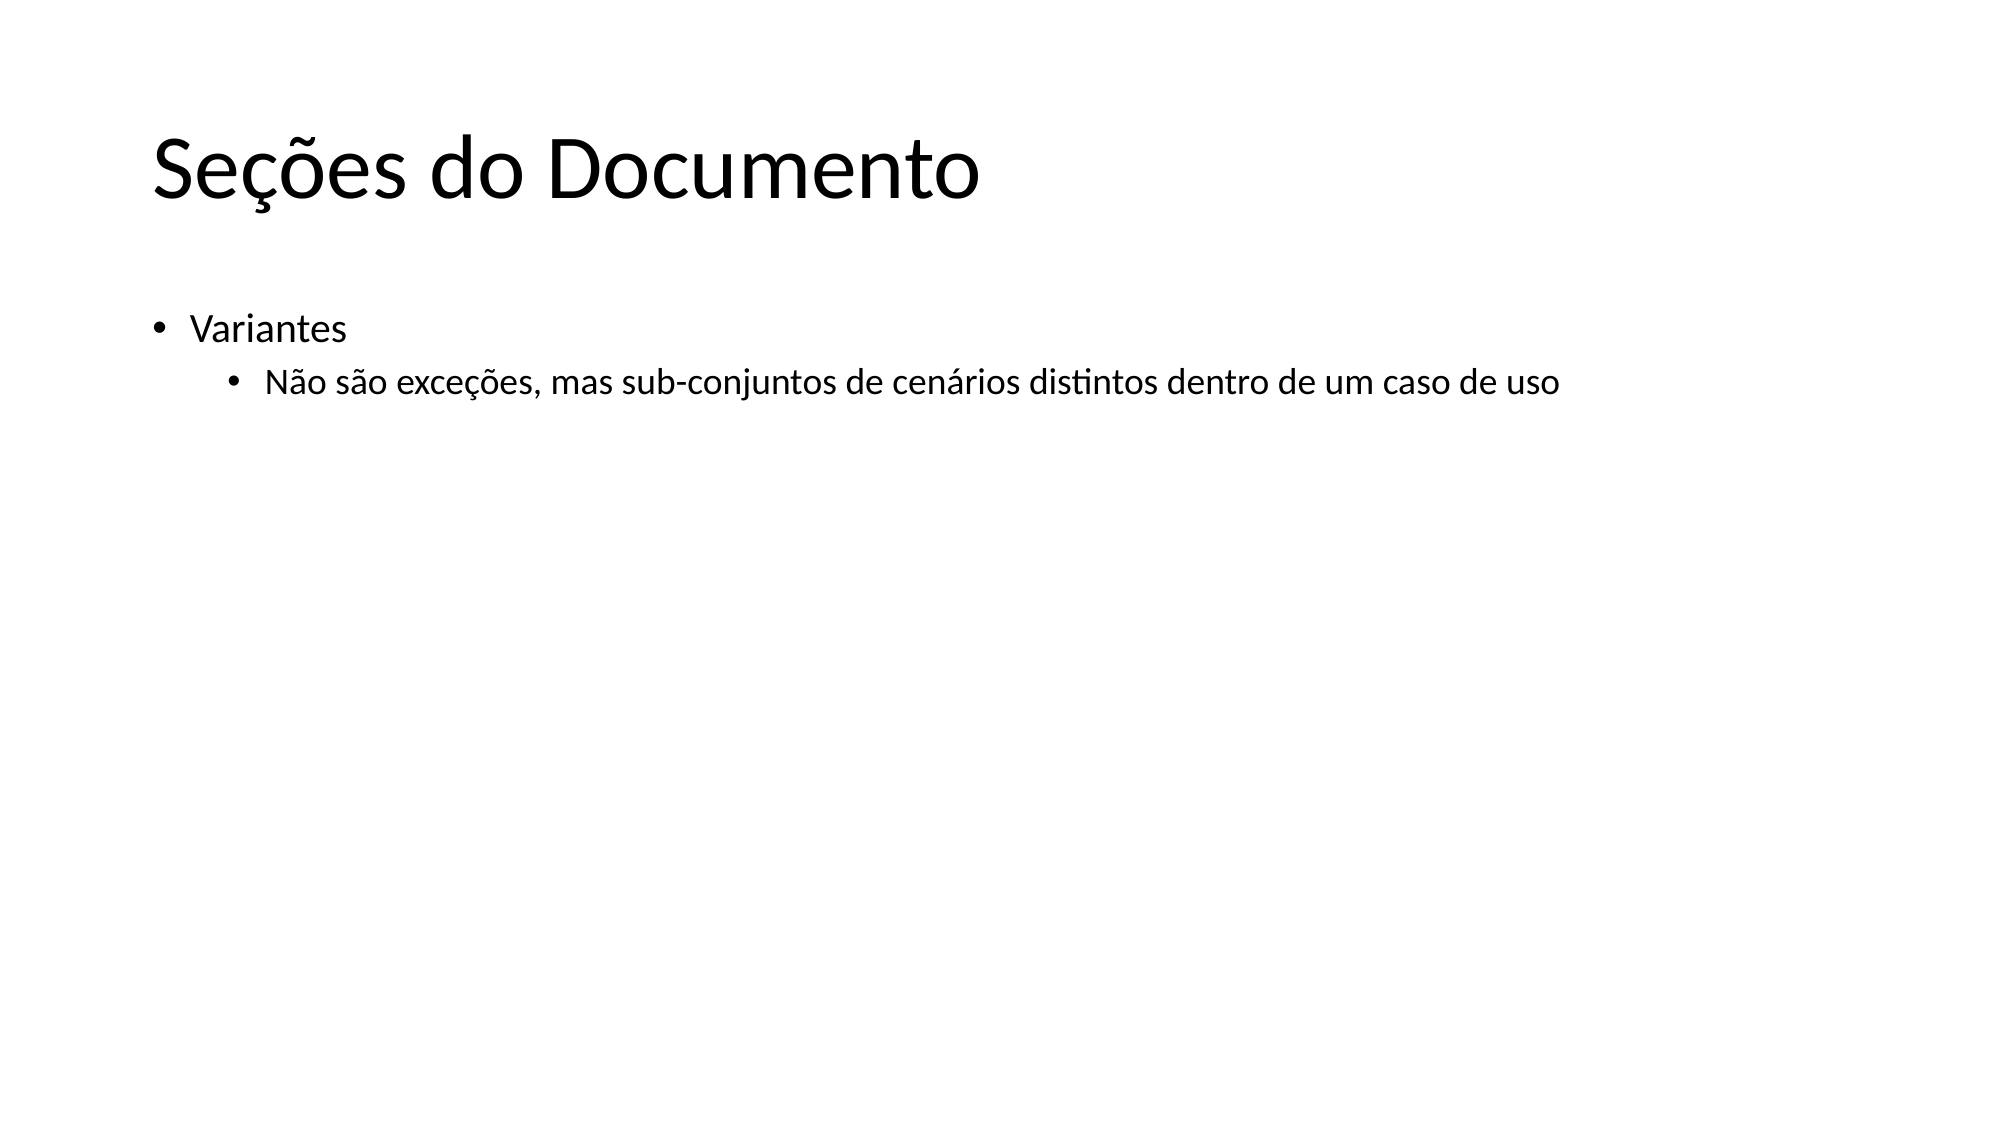

# Seções do Documento
Variantes
Não são exceções, mas sub-conjuntos de cenários distintos dentro de um caso de uso